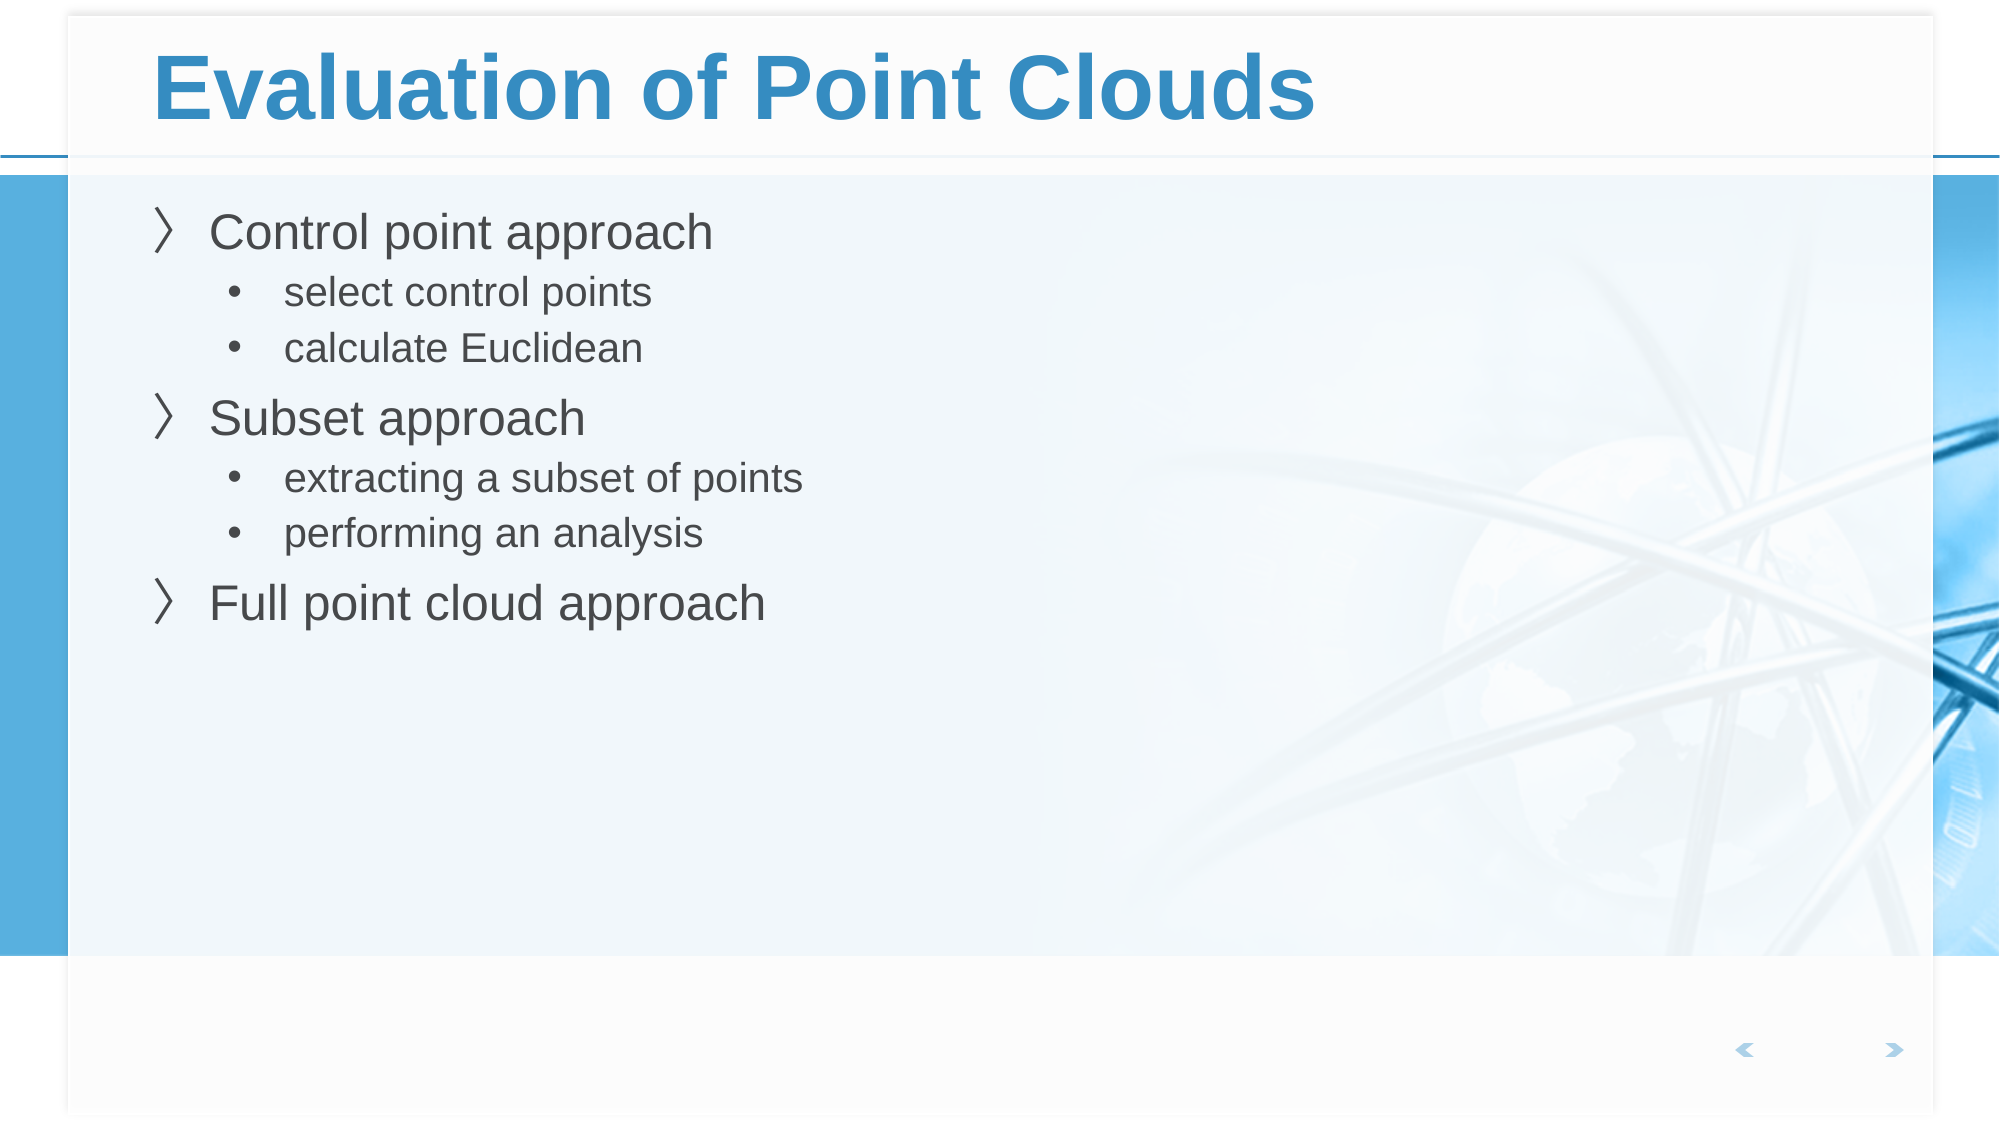

# Evaluation of Point Clouds
Control point approach
select control points
calculate Euclidean
Subset approach
extracting a subset of points
performing an analysis
Full point cloud approach